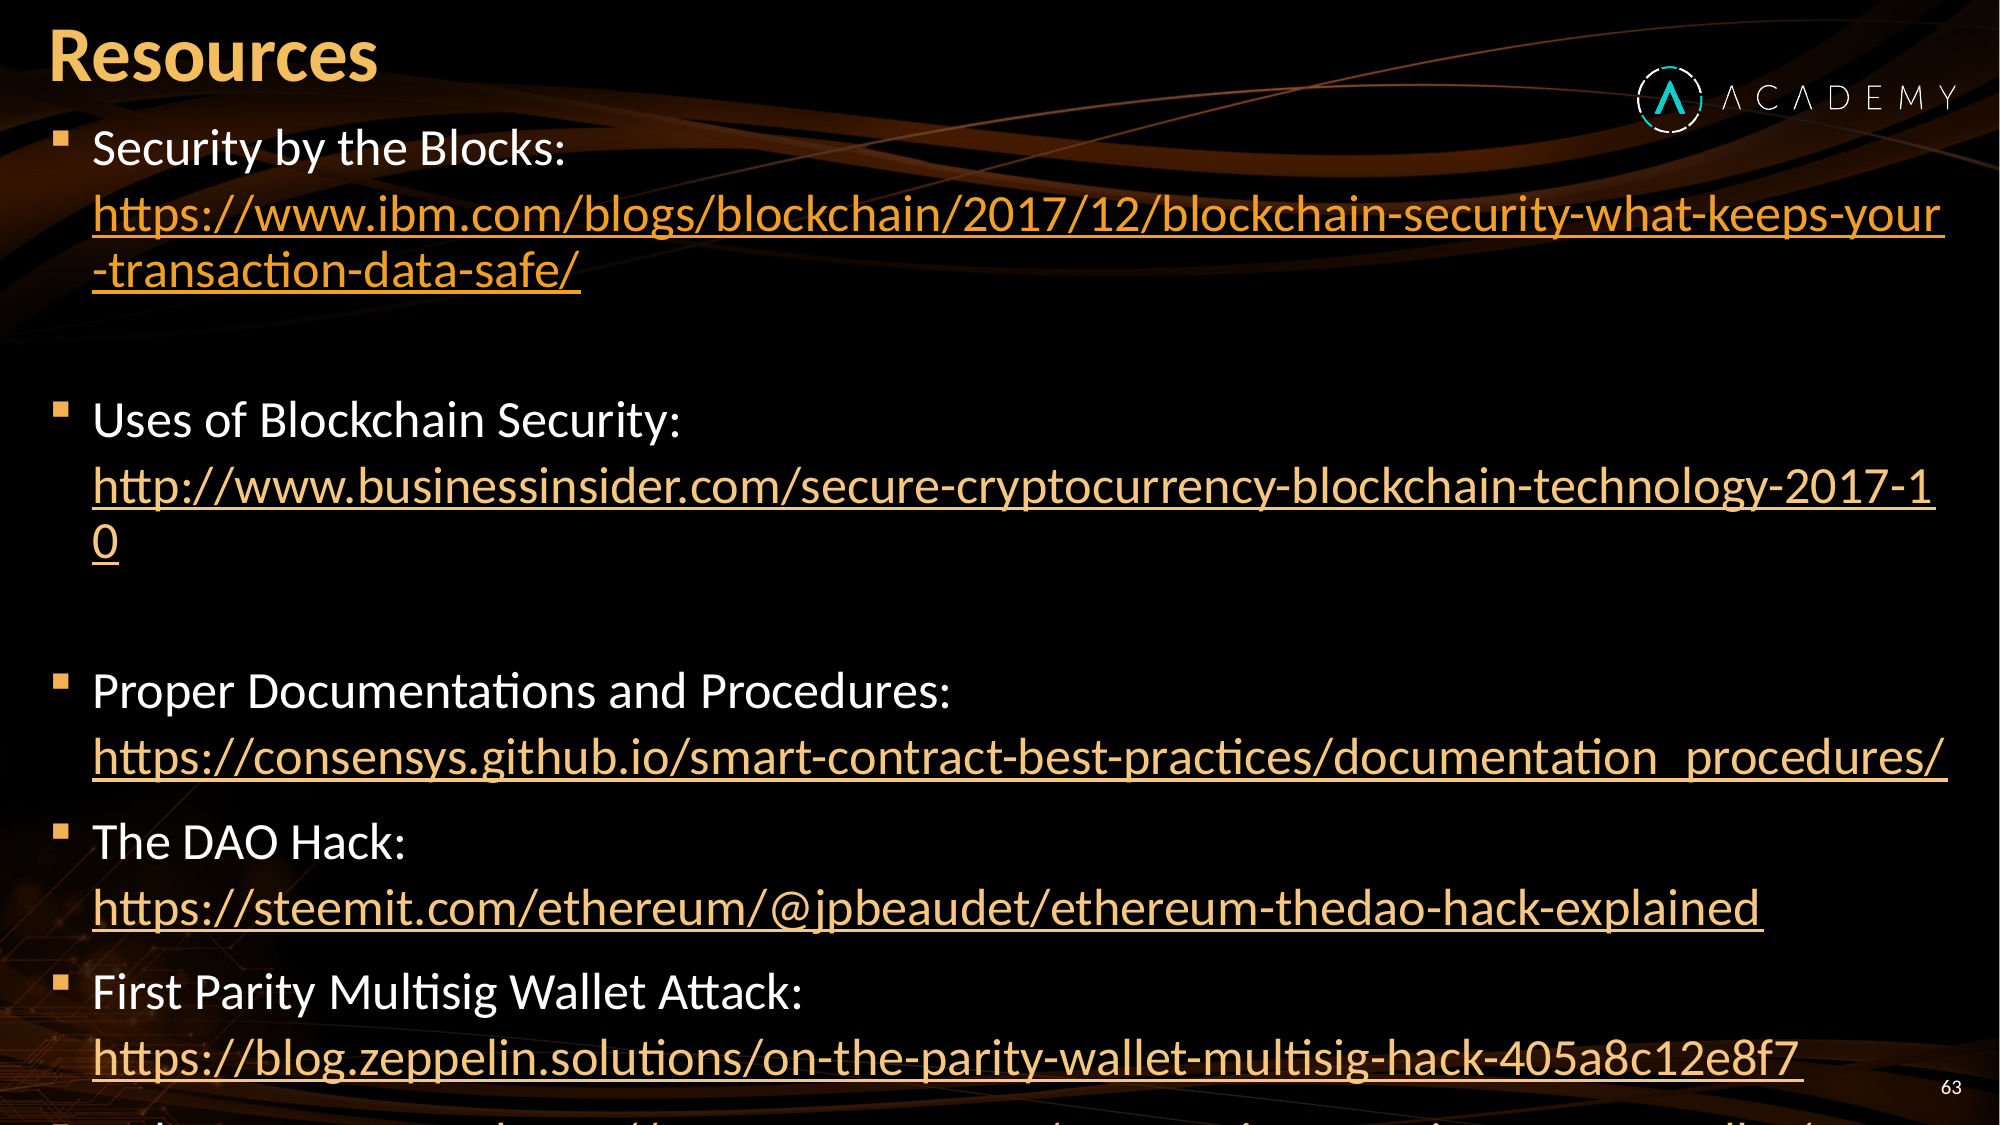

# Resources
Security by the Blocks: https://www.ibm.com/blogs/blockchain/2017/12/blockchain-security-what-keeps-your-transaction-data-safe/
Uses of Blockchain Security: http://www.businessinsider.com/secure-cryptocurrency-blockchain-technology-2017-10
Proper Documentations and Procedures: https://consensys.github.io/smart-contract-best-practices/documentation_procedures/
The DAO Hack: https://steemit.com/ethereum/@jpbeaudet/ethereum-thedao-hack-explained
First Parity Multisig Wallet Attack: https://blog.zeppelin.solutions/on-the-parity-wallet-multisig-hack-405a8c12e8f7
Only As Secure As: https://cryptopotato.com/9-must-tips-securing-crypto-wallet/
63